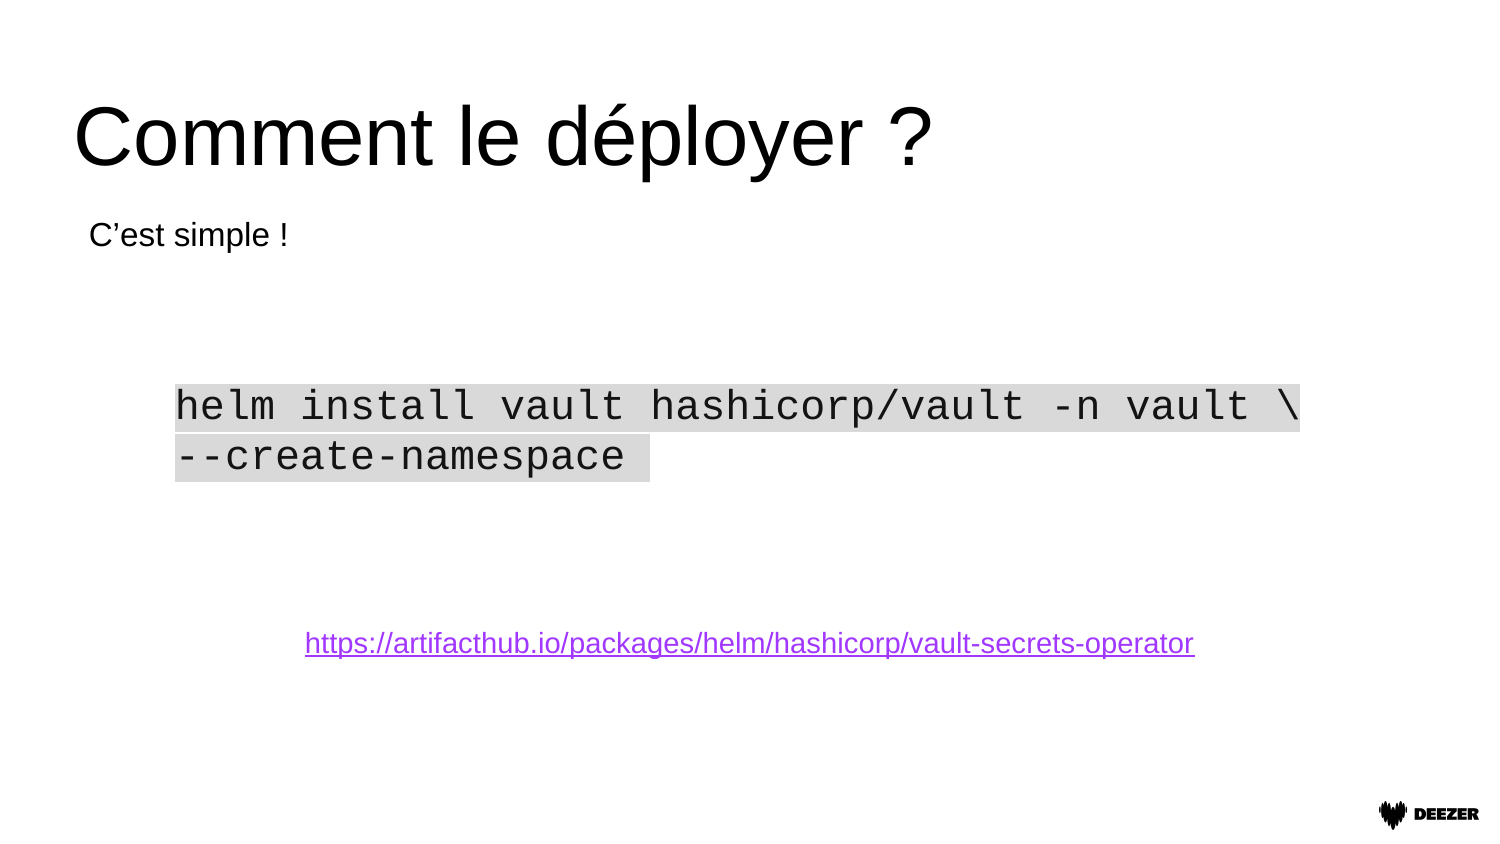

# Comment le déployer ?
C’est simple !

helm install vault hashicorp/vault -n vault \ --create-namespace

https://artifacthub.io/packages/helm/hashicorp/vault-secrets-operator